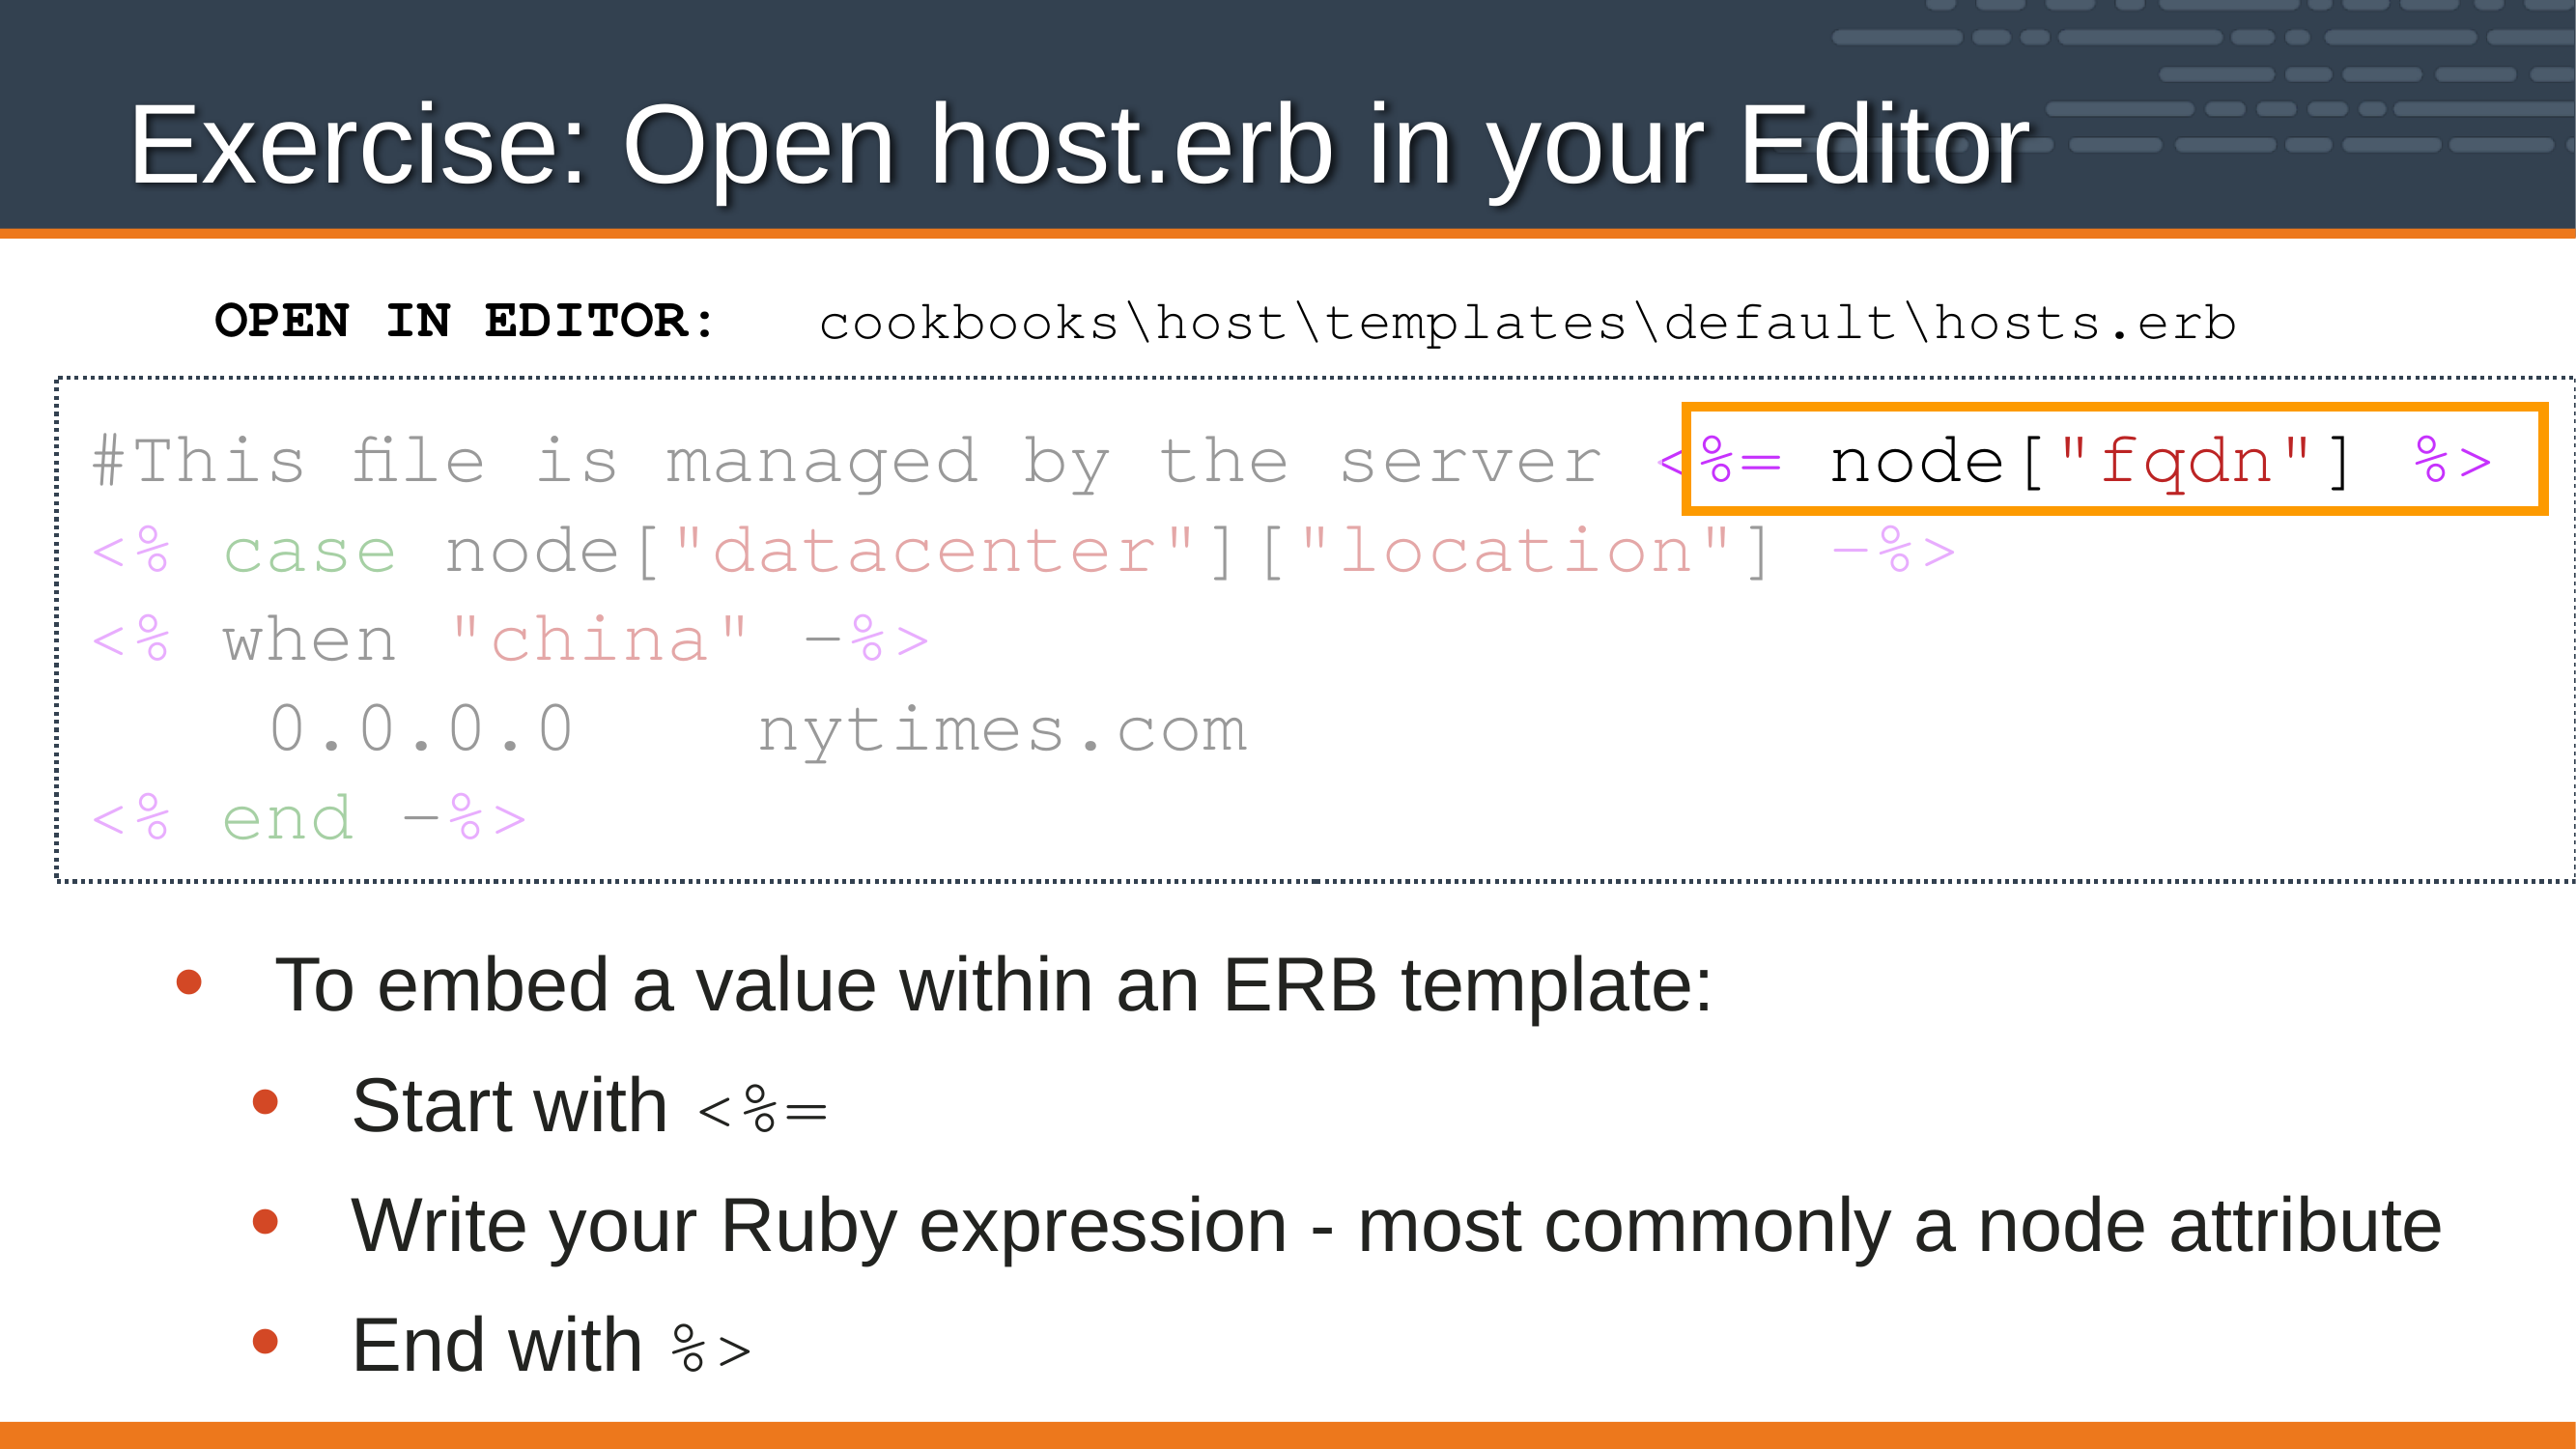

# Exercise: Open host.erb in your Editor
cookbooks\host\templates\default\hosts.erb
OPEN IN EDITOR:

#This file is managed by the server <%= node["fqdn"] %>
<% case node["datacenter"]["location"] -%>
<% when "china" -%>
    0.0.0.0    nytimes.com
<% end -%>

To embed a value within an ERB template:
Start with <%=
Write your Ruby expression - most commonly a node attribute
End with %>